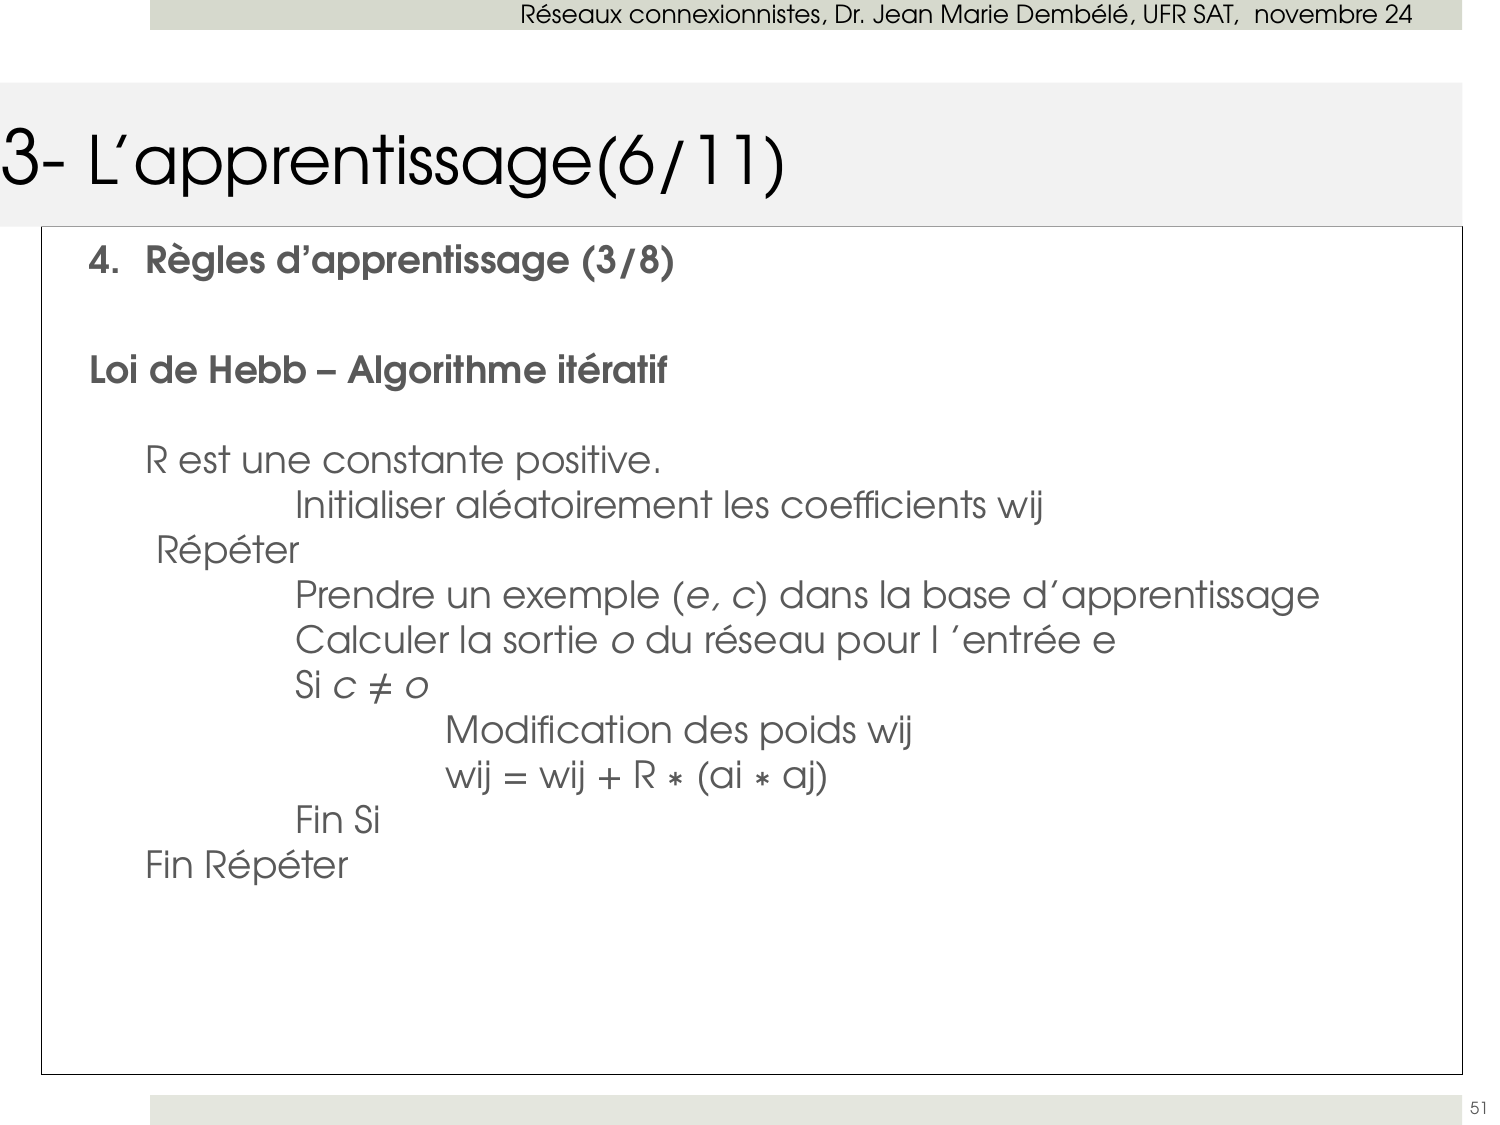

Réseaux connexionnistes, Dr. Jean Marie Dembélé, UFR SAT,  novembre 24
# 3- L’apprentissage(6/11)
Règles d’apprentissage (3/8)

Loi de Hebb – Algorithme itératif

	R est une constante positive.
 	Initialiser aléatoirement les coefficients wij
	 Répéter
		Prendre un exemple (e, c) dans la base d’apprentissage
 		Calculer la sortie o du réseau pour l ’entrée e
		Si c ≠ o
			Modification des poids wij
			wij = wij + R ∗ (ai ∗ aj)
		Fin Si
	Fin Répéter

51